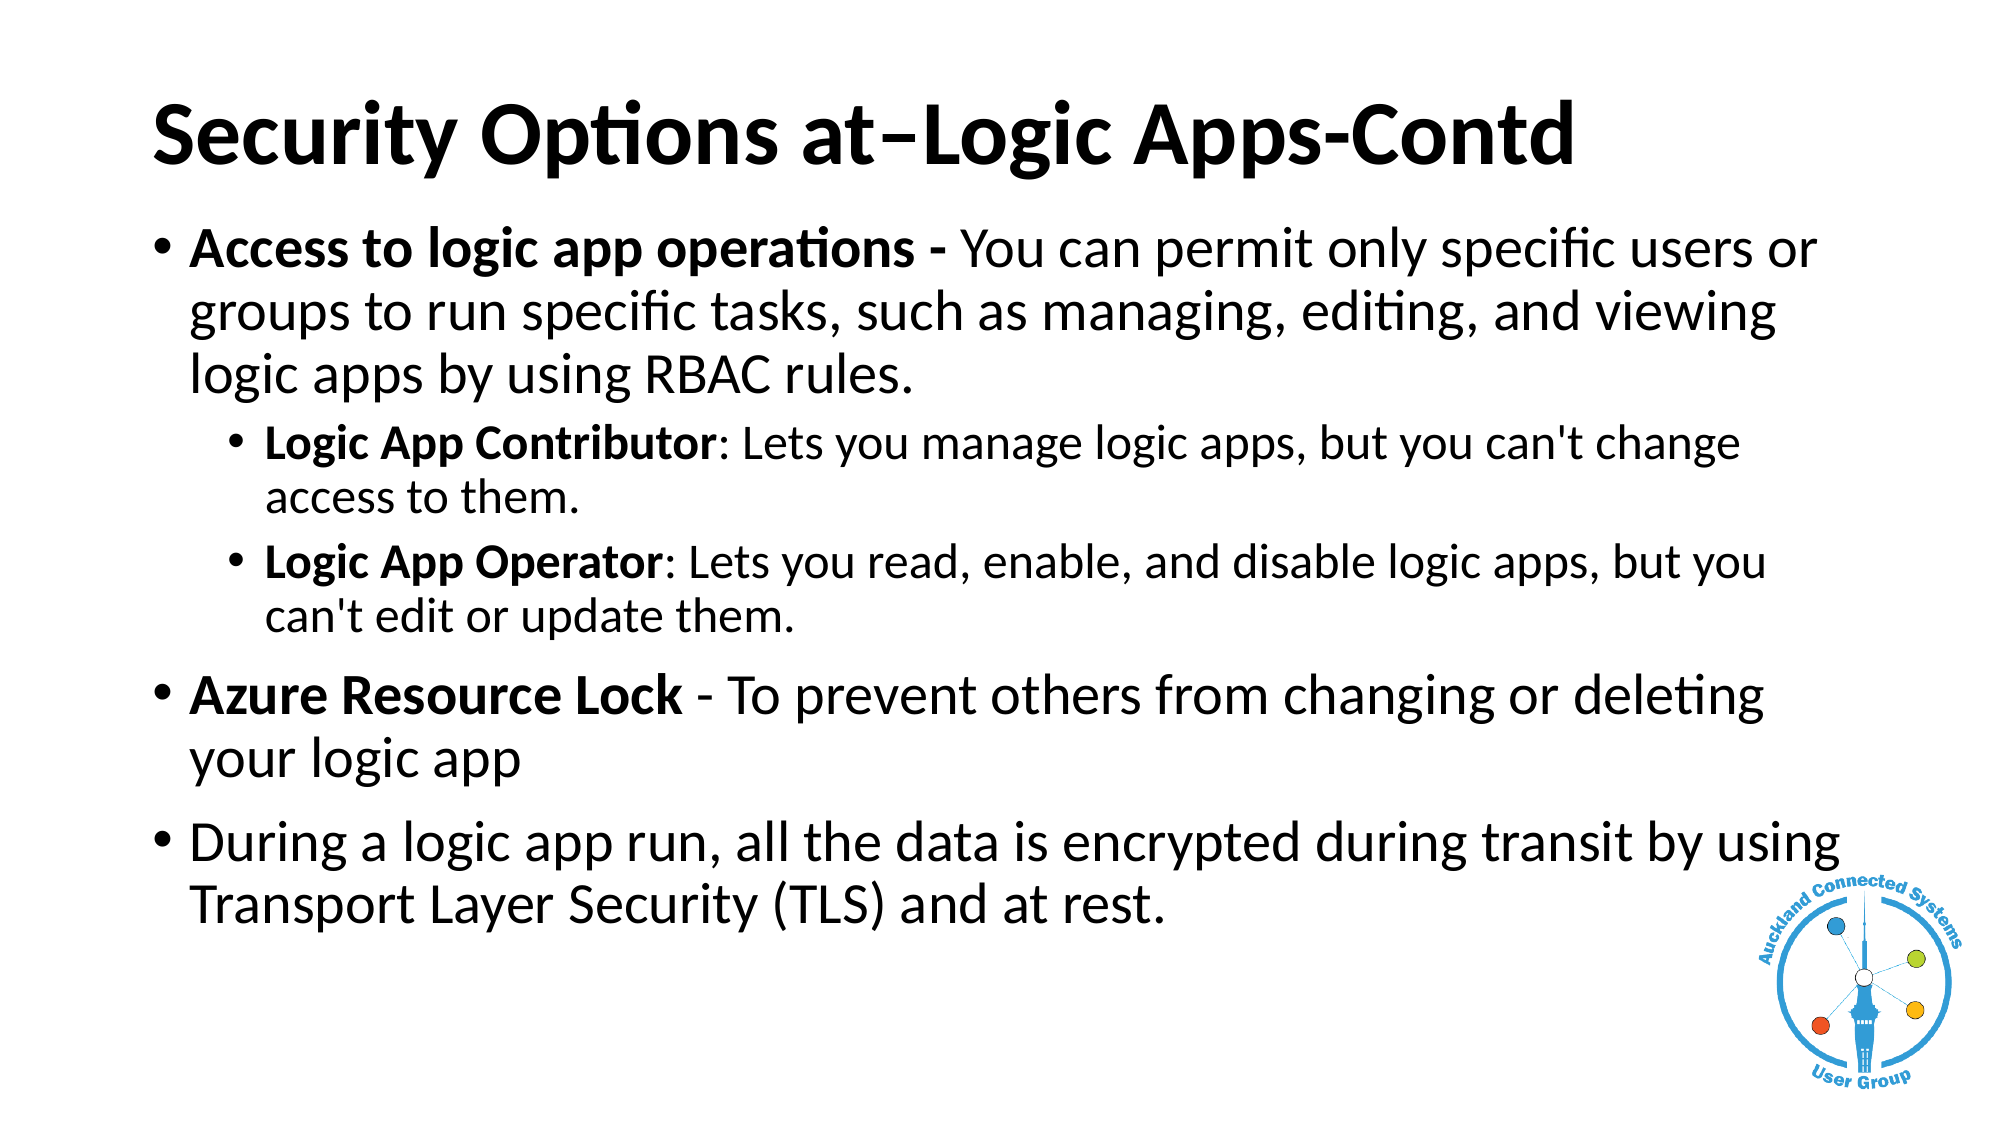

# Security Options at–Logic Apps-Contd
Access to logic app operations - You can permit only specific users or groups to run specific tasks, such as managing, editing, and viewing logic apps by using RBAC rules.
Logic App Contributor: Lets you manage logic apps, but you can't change access to them.
Logic App Operator: Lets you read, enable, and disable logic apps, but you can't edit or update them.
Azure Resource Lock - To prevent others from changing or deleting your logic app
During a logic app run, all the data is encrypted during transit by using Transport Layer Security (TLS) and at rest.